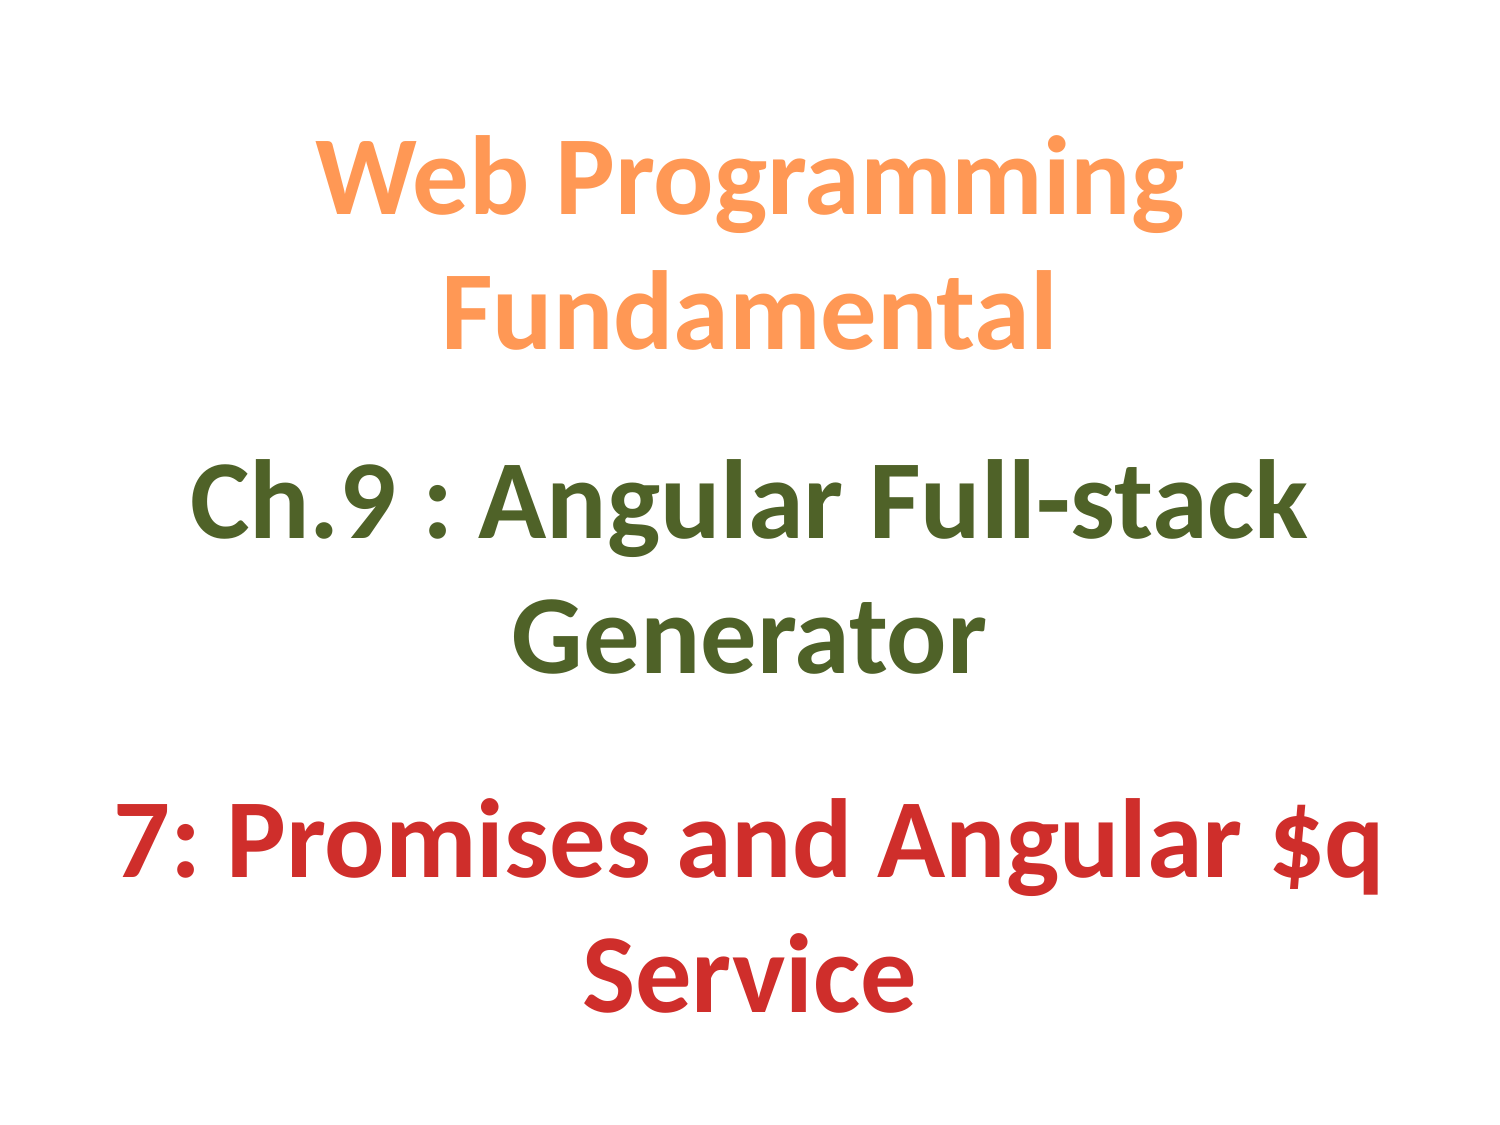

Web Programming Fundamental
Ch.9 : Angular Full-stack Generator
7: Promises and Angular $q Service